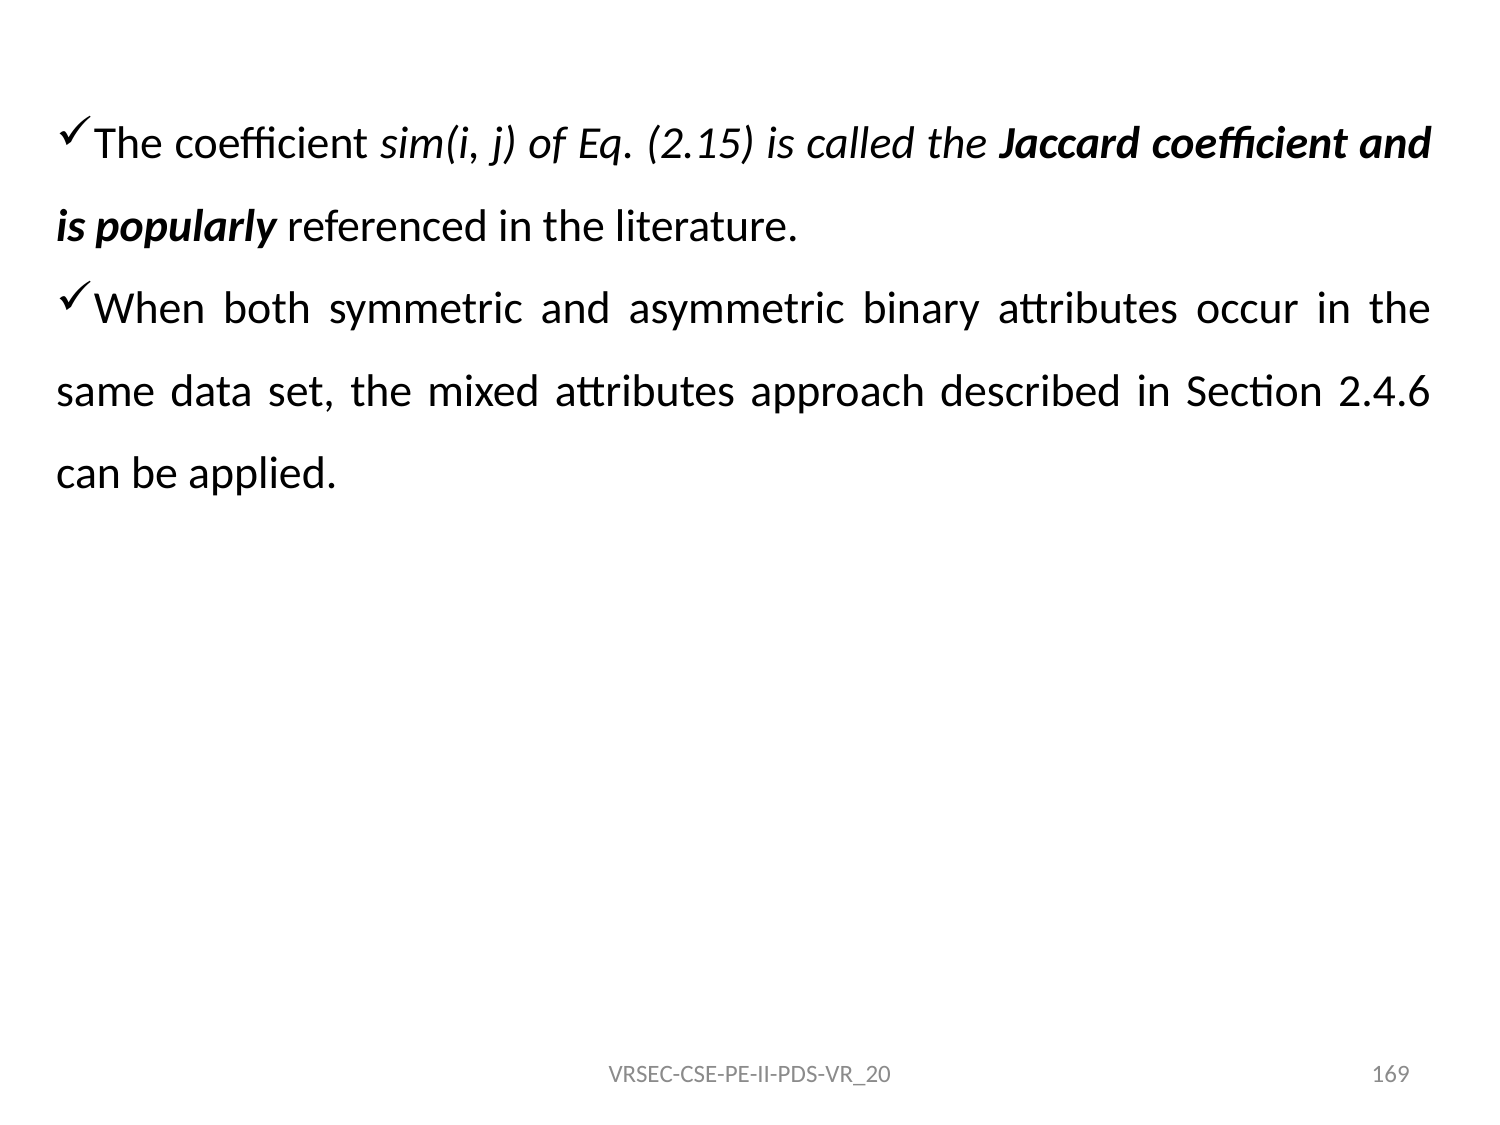

The coefficient sim(i, j) of Eq. (2.15) is called the Jaccard coefficient and is popularly referenced in the literature.
When both symmetric and asymmetric binary attributes occur in the same data set, the mixed attributes approach described in Section 2.4.6 can be applied.
VRSEC-CSE-PE-II-PDS-VR_20
169